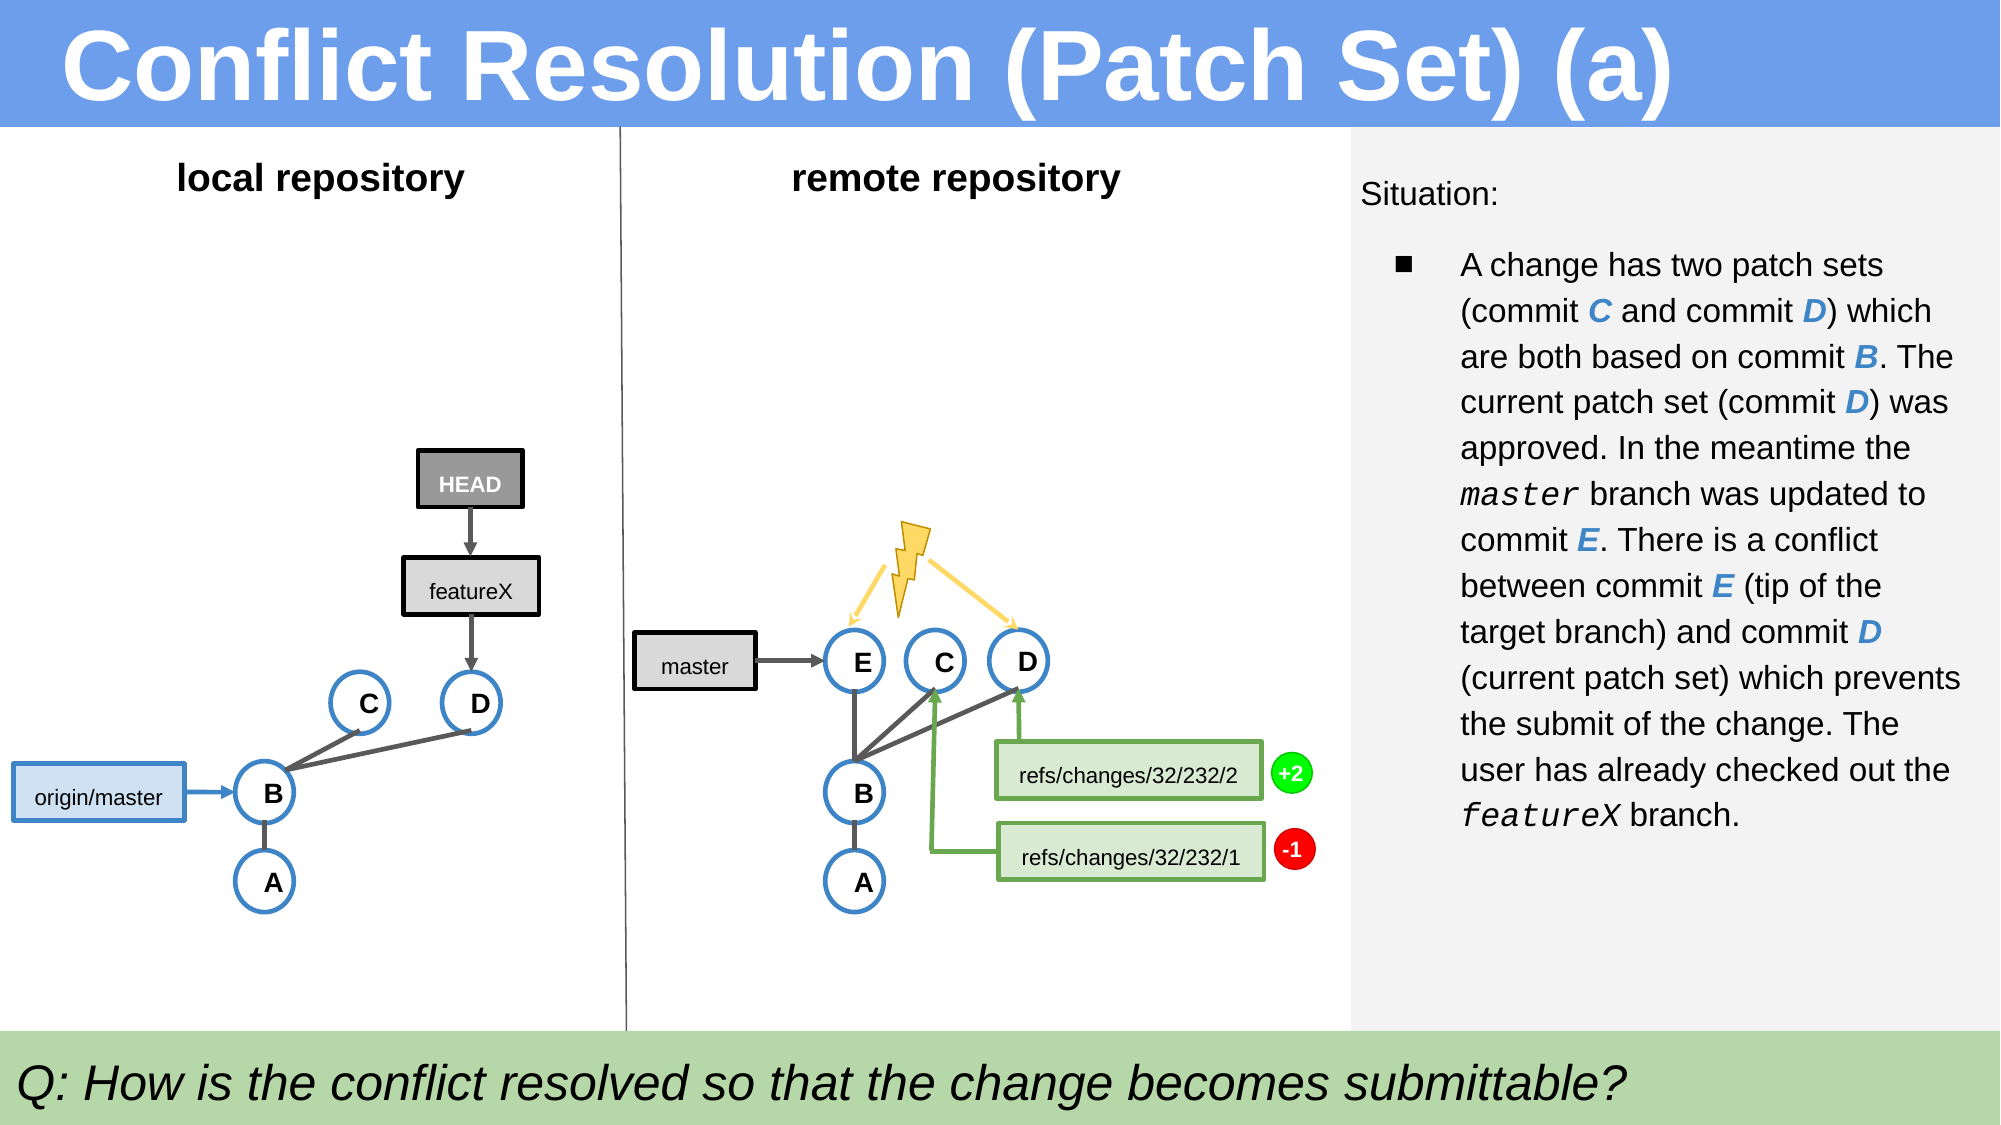

# Conflict Resolution (Patch Set) (a)

local repository
remote repository
Situation:
A change has two patch sets (commit C and commit D) which are both based on commit B. The current patch set (commit D) was approved. In the meantime the master branch was updated to commit E. There is a conflict between commit E (tip of the target branch) and commit D (current patch set) which prevents the submit of the change. The user has already checked out the featureX branch.
HEAD

featureX
D
C
E
master
C
D
+2

refs/changes/32/232/2
B
B
origin/master
-1

refs/changes/32/232/1
A
A

Q: How is the conflict resolved so that the change becomes submittable?